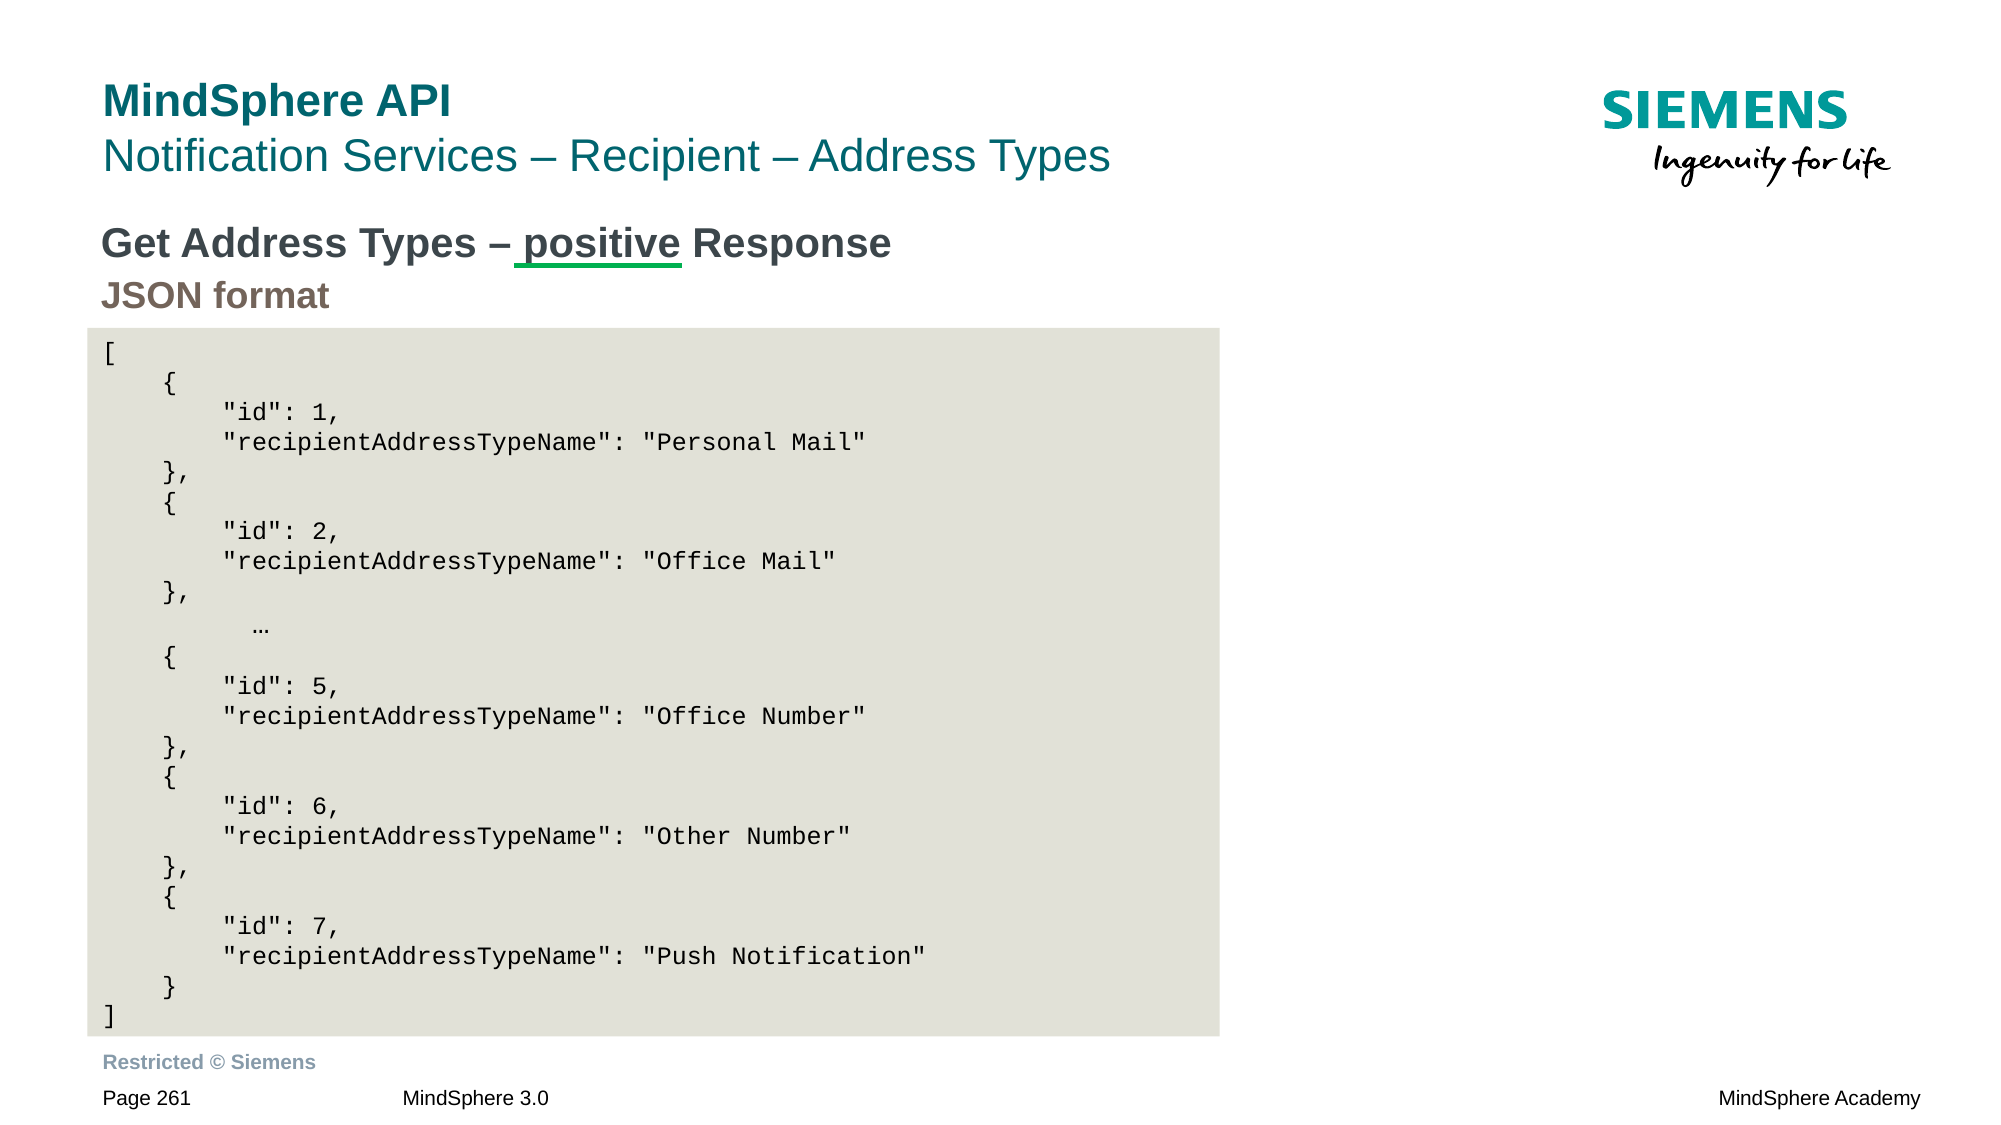

# MindSphere API Notification Services – Recipient – Address Types
Get Address Types – positive Response
JSON format
[
    {
        "id": 1,
        "recipientAddressTypeName": "Personal Mail"
    },
    {
        "id": 2,
        "recipientAddressTypeName": "Office Mail"
    },
	…
    {
        "id": 5,
        "recipientAddressTypeName": "Office Number"
    },
    {
        "id": 6,
        "recipientAddressTypeName": "Other Number"
    },
    {
        "id": 7,
        "recipientAddressTypeName": "Push Notification"
    }
]